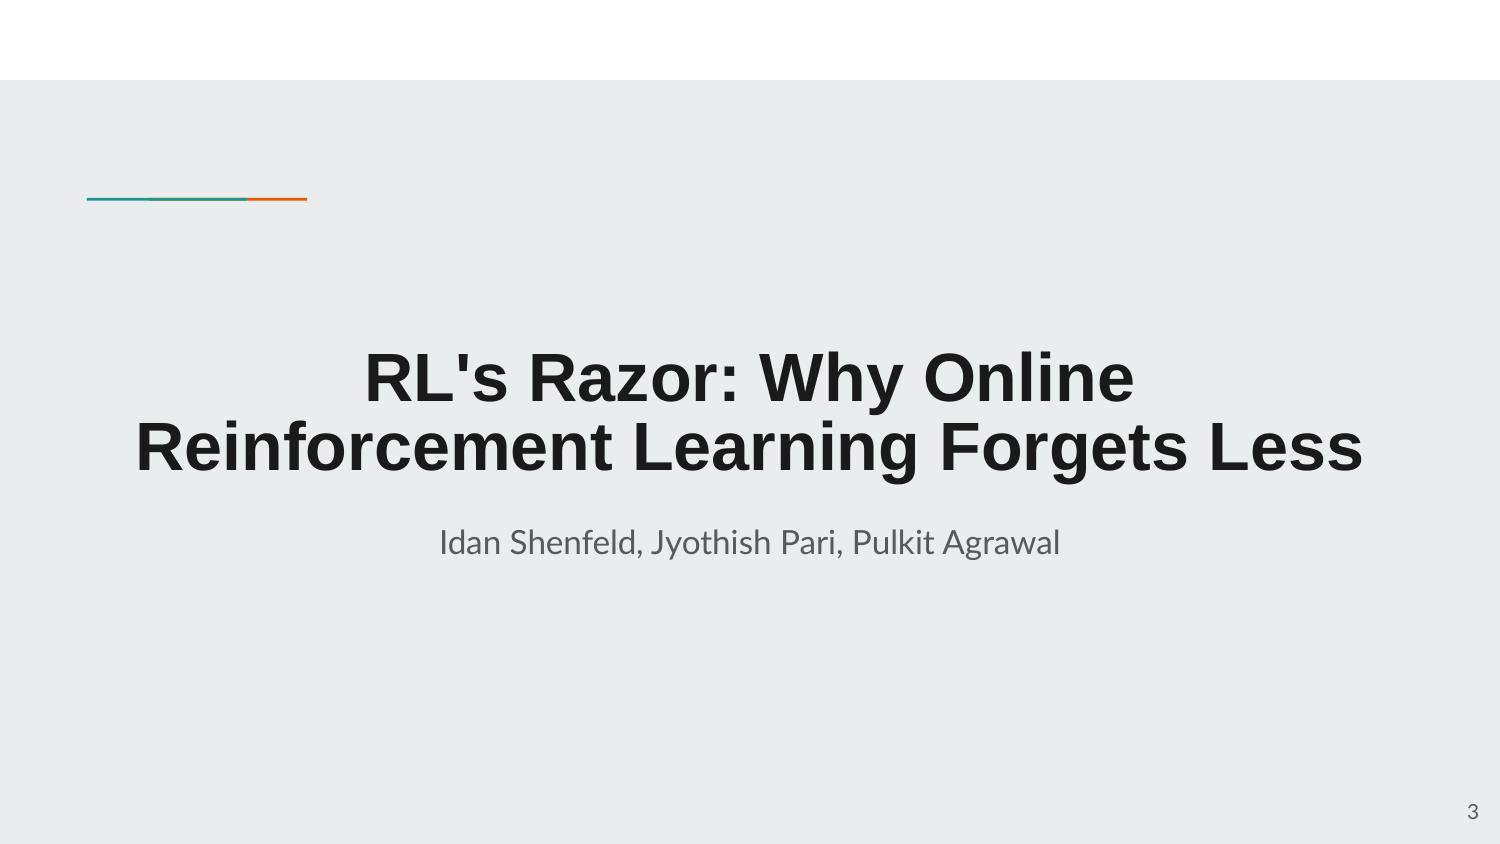

# RL's Razor: Why Online Reinforcement Learning Forgets Less
Idan Shenfeld, Jyothish Pari, Pulkit Agrawal
3